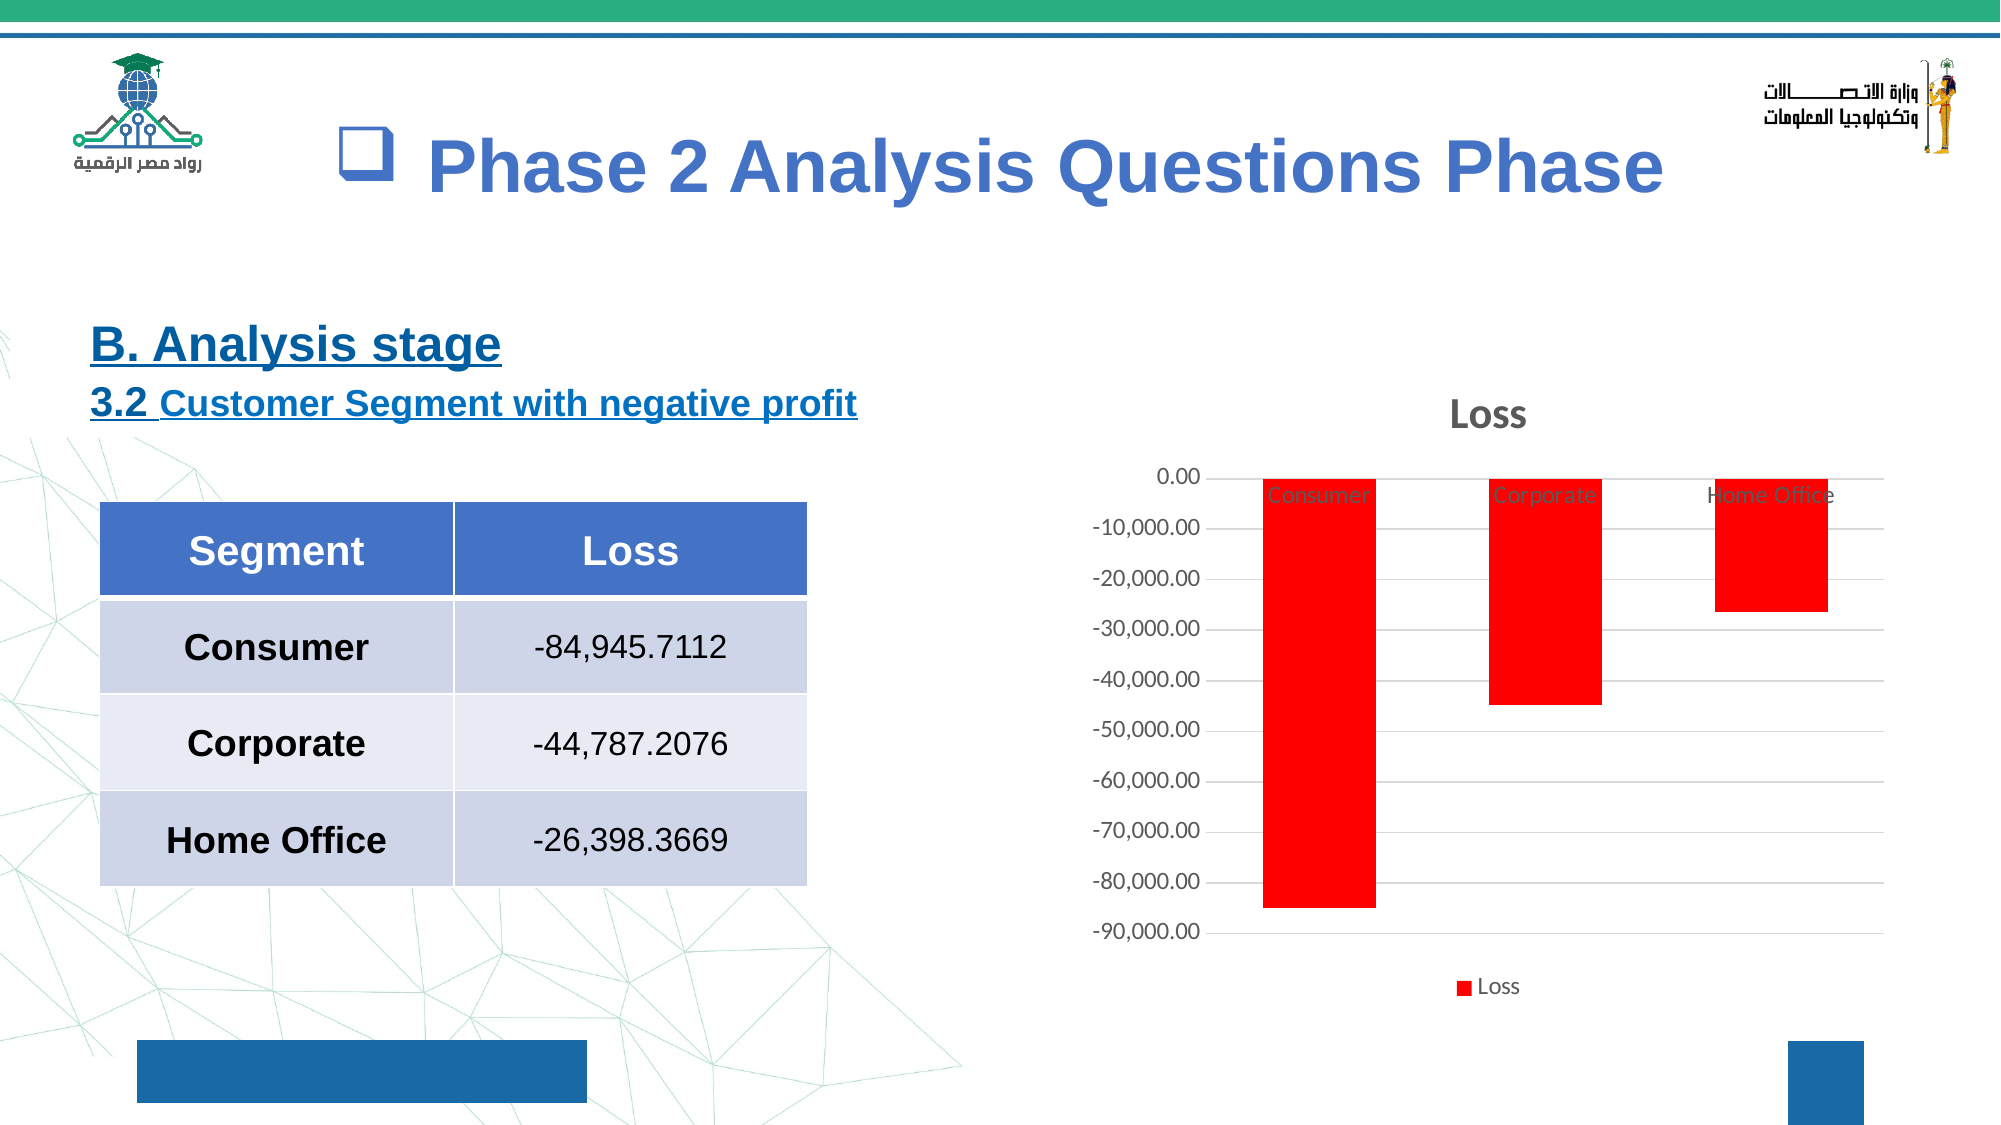

# Phase 2 Analysis Questions Phase
B. Analysis stage
3.2 Customer Segment with negative profit

### Chart: Loss

| Category | Loss |
|---|---|
| Consumer | -84945.7112 |
| Corporate | -44787.2076 |
| Home Office | -26398.3669 |
| Segment | Loss |
| --- | --- |
| Consumer | -84,945.7112 |
| Corporate | -44,787.2076 |
| Home Office | -26,398.3669 |